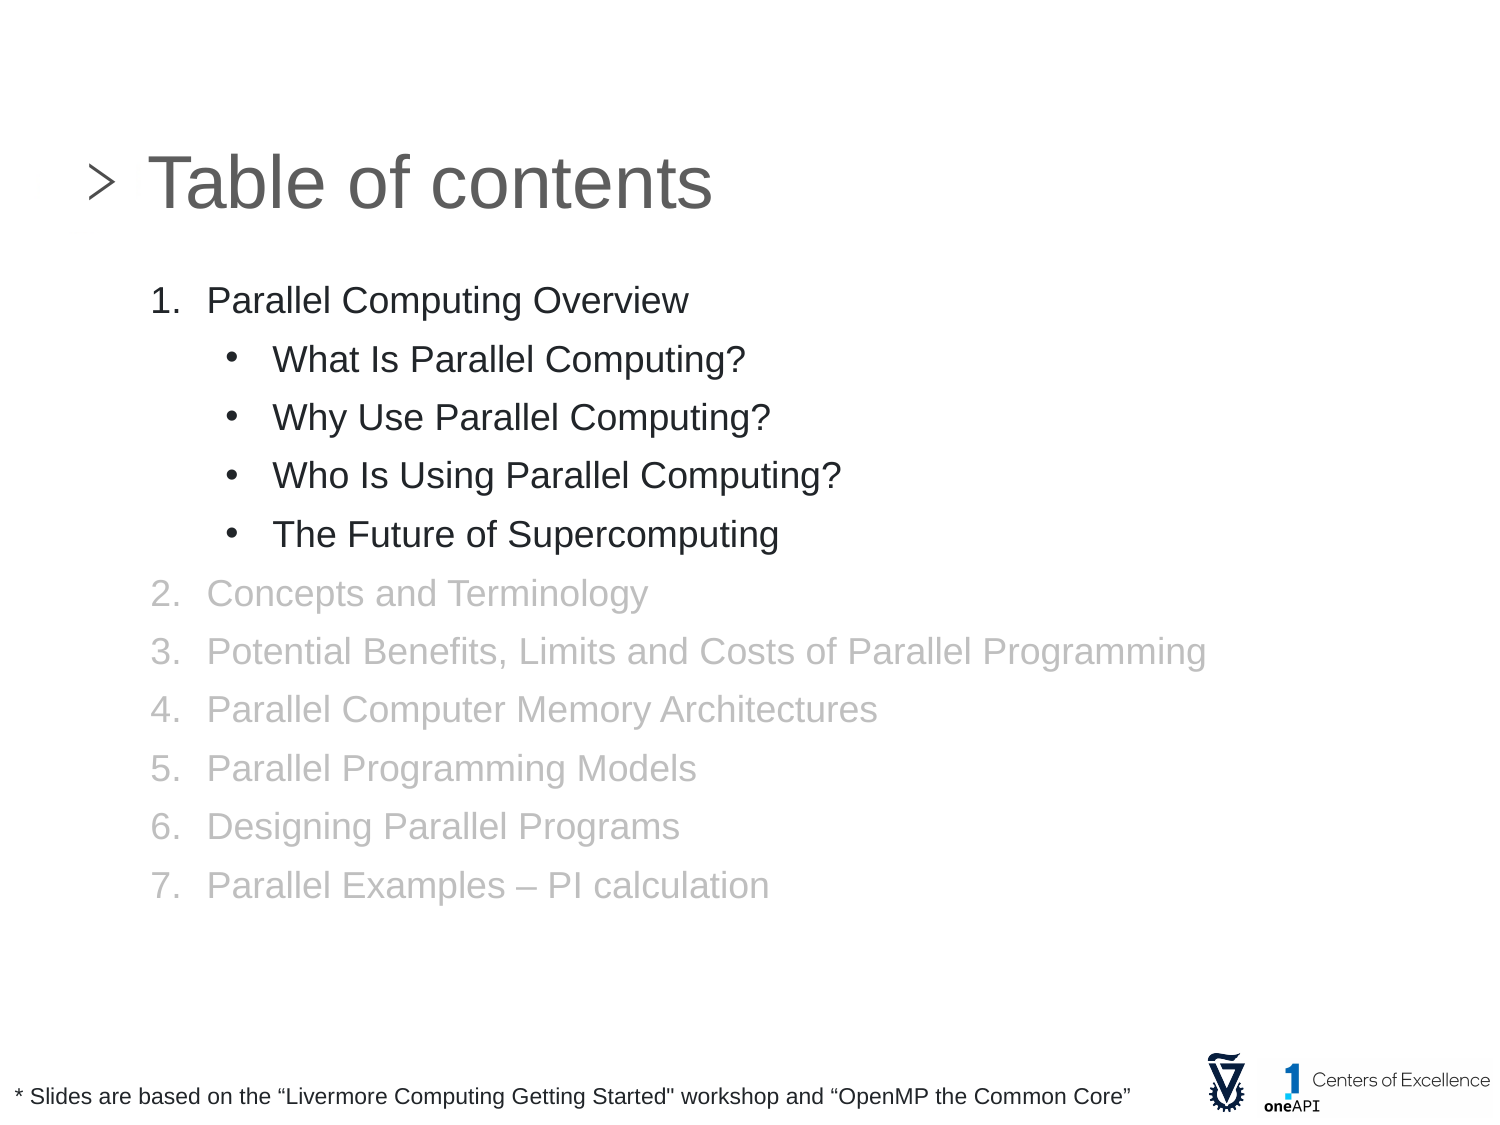

Table of contents
Parallel Computing Overview
What Is Parallel Computing?
Why Use Parallel Computing?
Who Is Using Parallel Computing?
The Future of Supercomputing
Concepts and Terminology
Potential Benefits, Limits and Costs of Parallel Programming
Parallel Computer Memory Architectures
Parallel Programming Models
Designing Parallel Programs
Parallel Examples – PI calculation